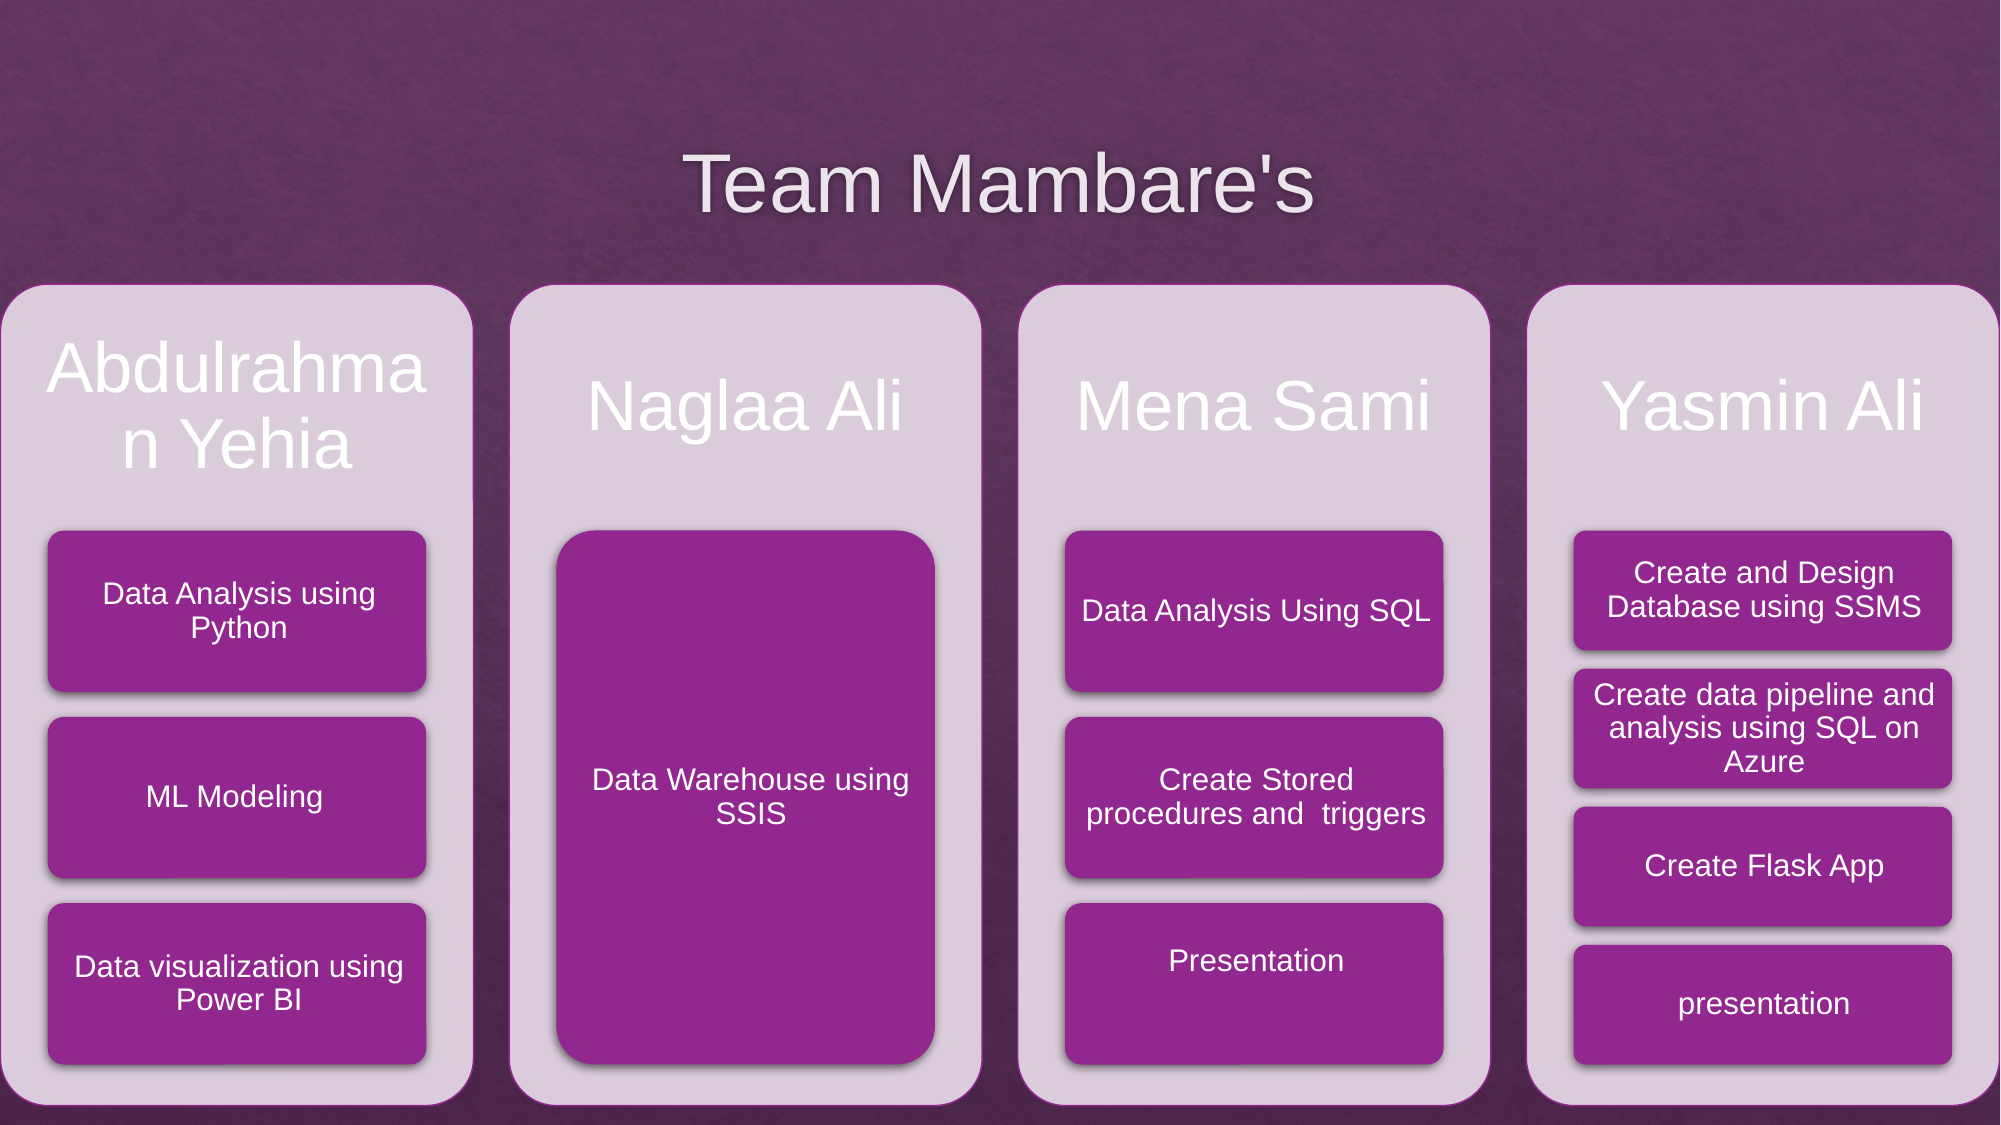

# Team Mambare's
Abdulrahman Yehia
Data Analysis using Python
ML Modeling
Data visualization using Power BI
Naglaa Ali
Data Warehouse using SSIS
Mena Sami
Data Analysis Using SQL
Create Stored procedures and  triggers
Presentation

Yasmin Ali
Create and Design Database using SSMS
Create data pipeline and analysis using SQL on Azure
Create Flask App
presentation